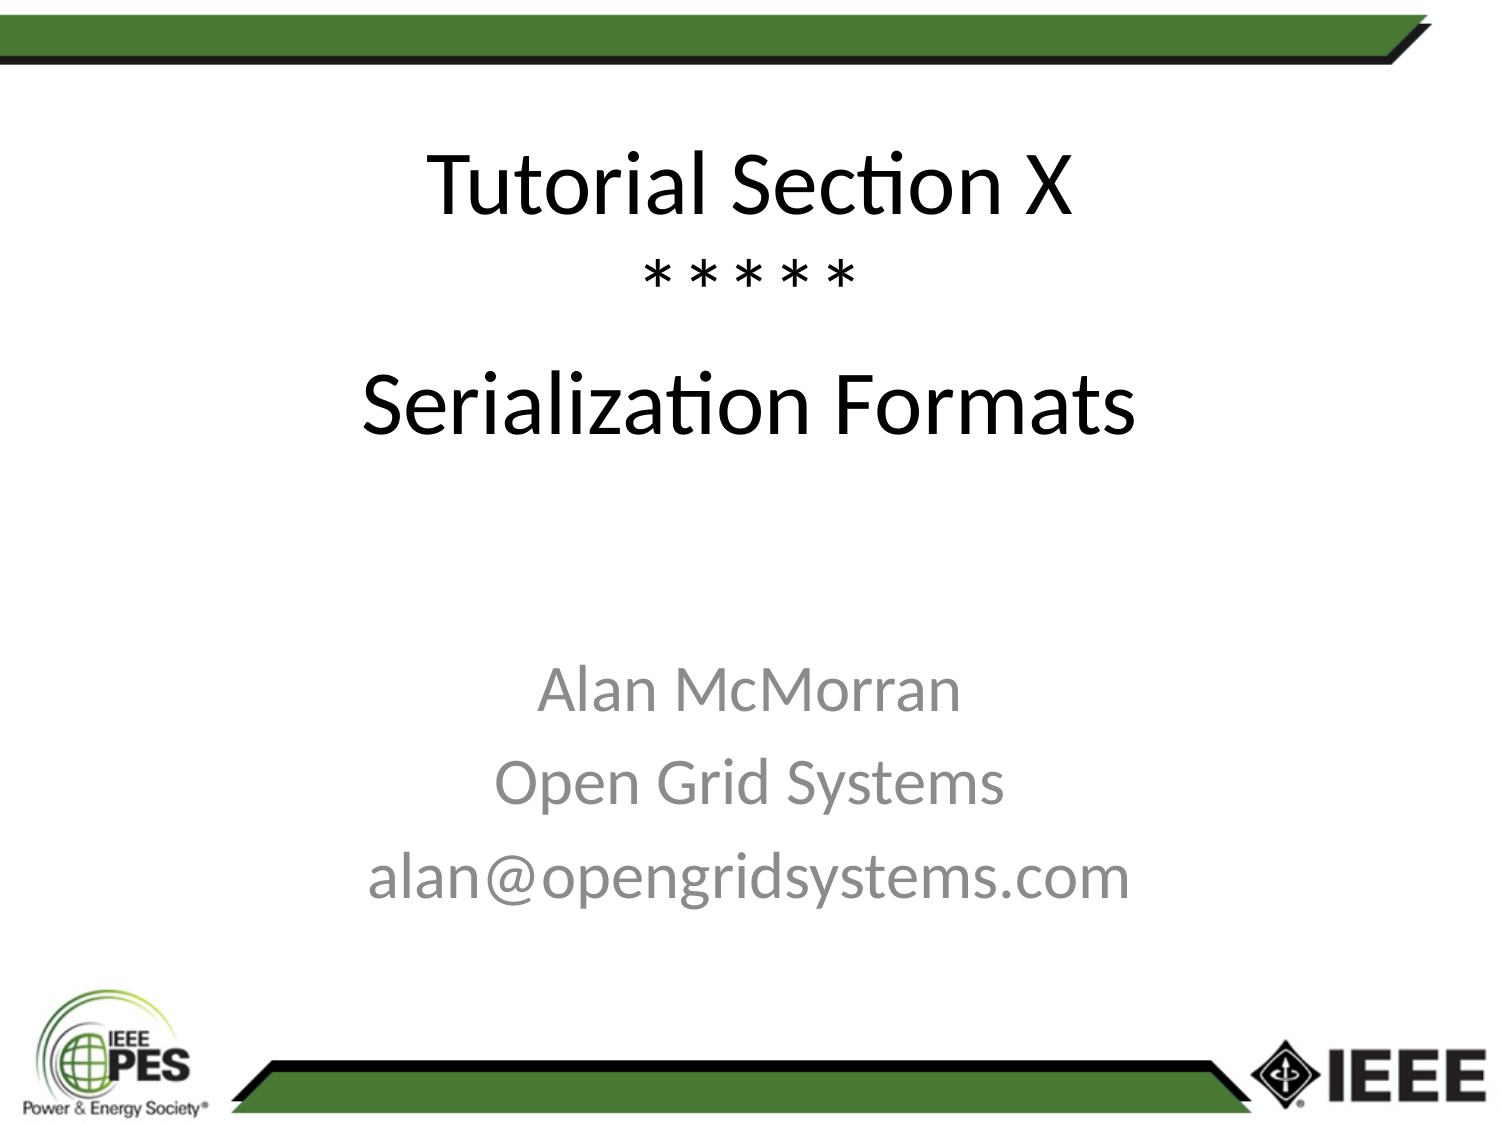

# Tutorial Section X ***** Serialization Formats
Alan McMorran
Open Grid Systems
alan@opengridsystems.com